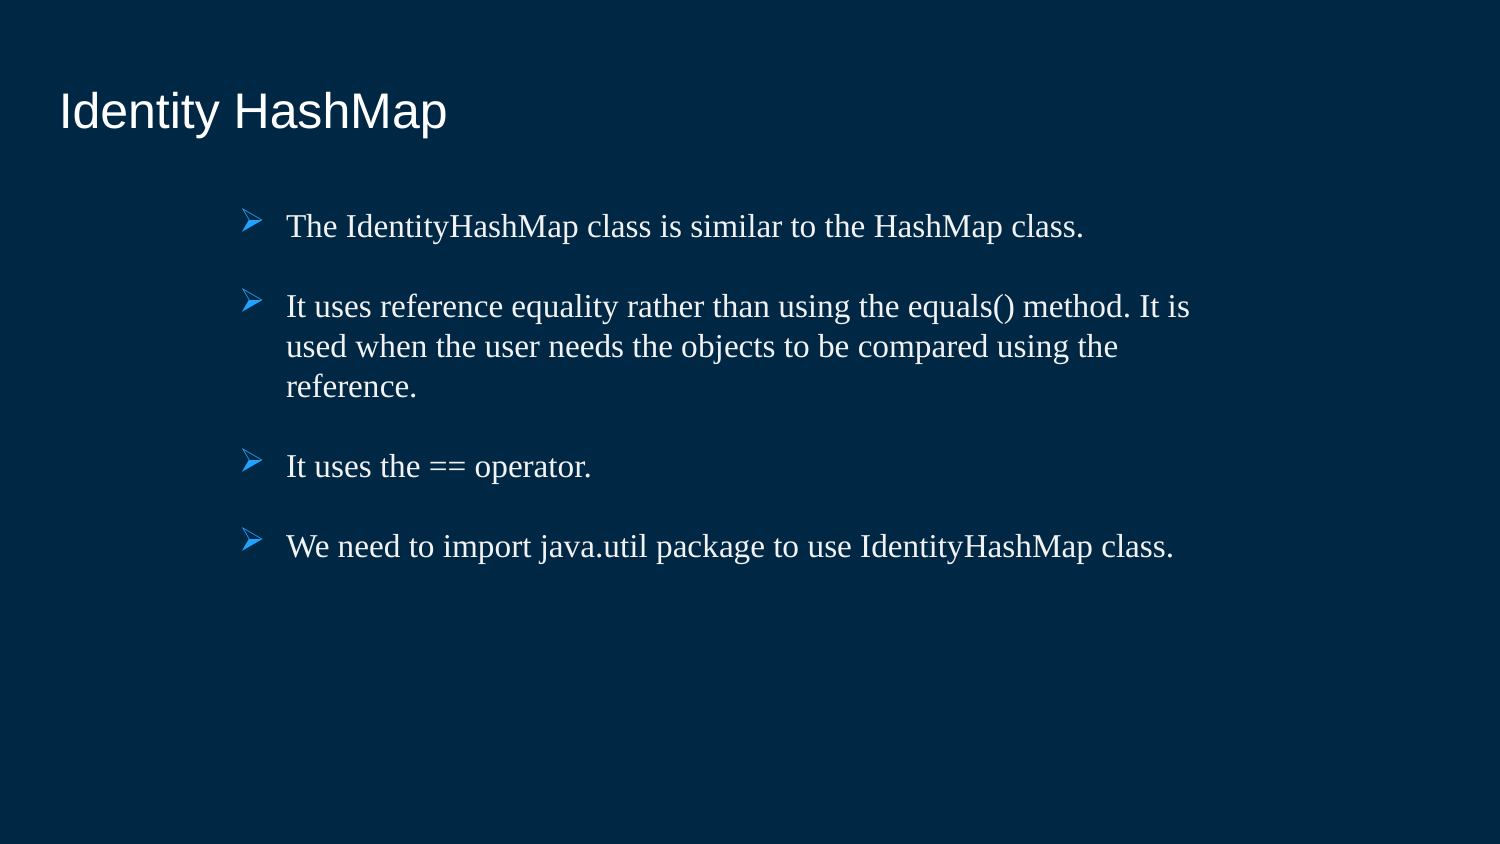

Identity HashMap
The IdentityHashMap class is similar to the HashMap class.

It uses reference equality rather than using the equals() method. It is used when the user needs the objects to be compared using the reference.

It uses the == operator.

We need to import java.util package to use IdentityHashMap class.